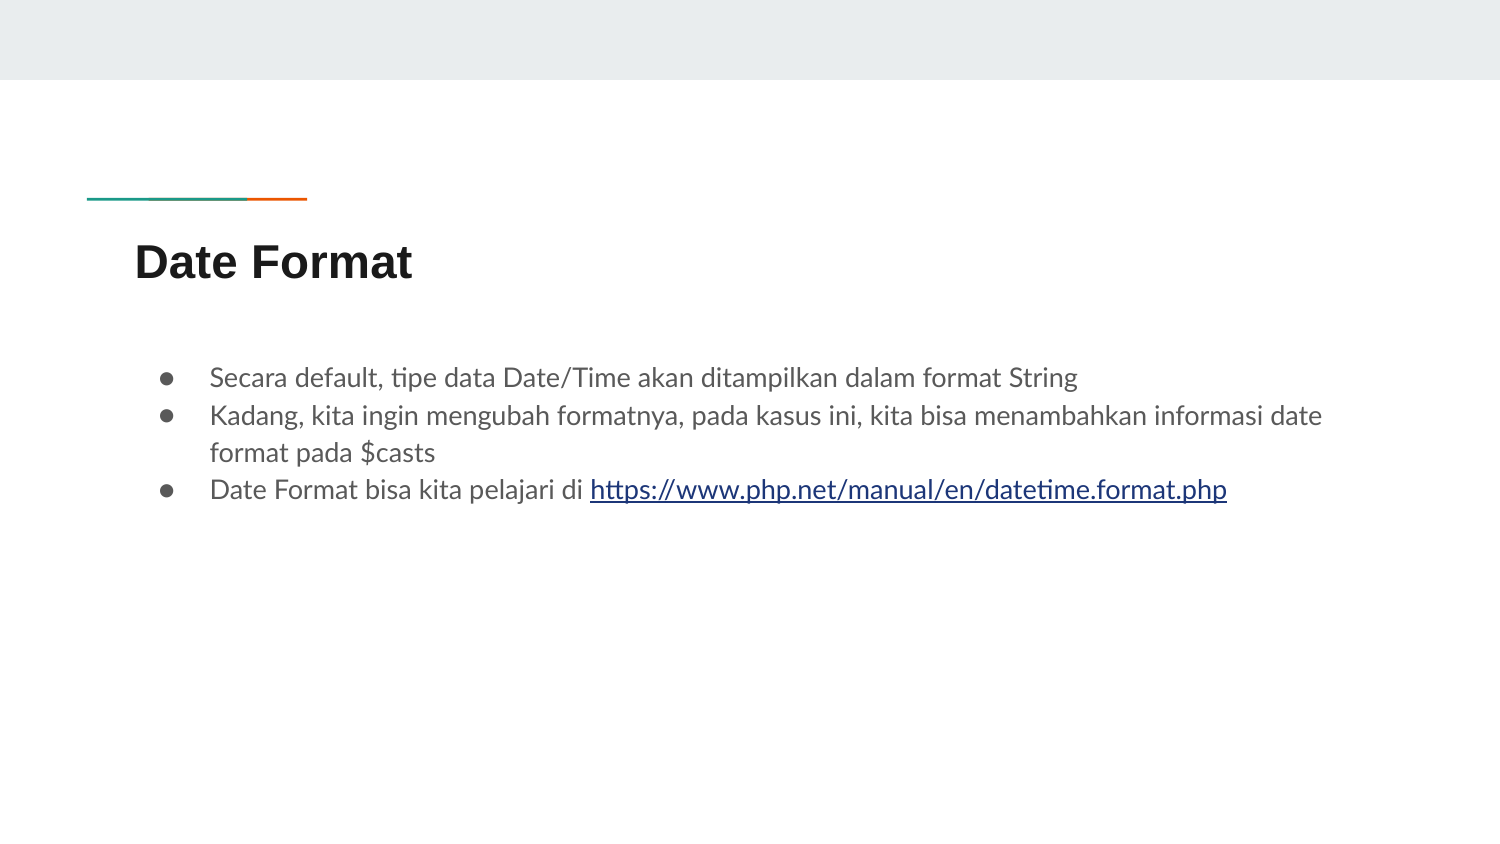

# Date Format
Secara default, tipe data Date/Time akan ditampilkan dalam format String
Kadang, kita ingin mengubah formatnya, pada kasus ini, kita bisa menambahkan informasi date format pada $casts
Date Format bisa kita pelajari di https://www.php.net/manual/en/datetime.format.php